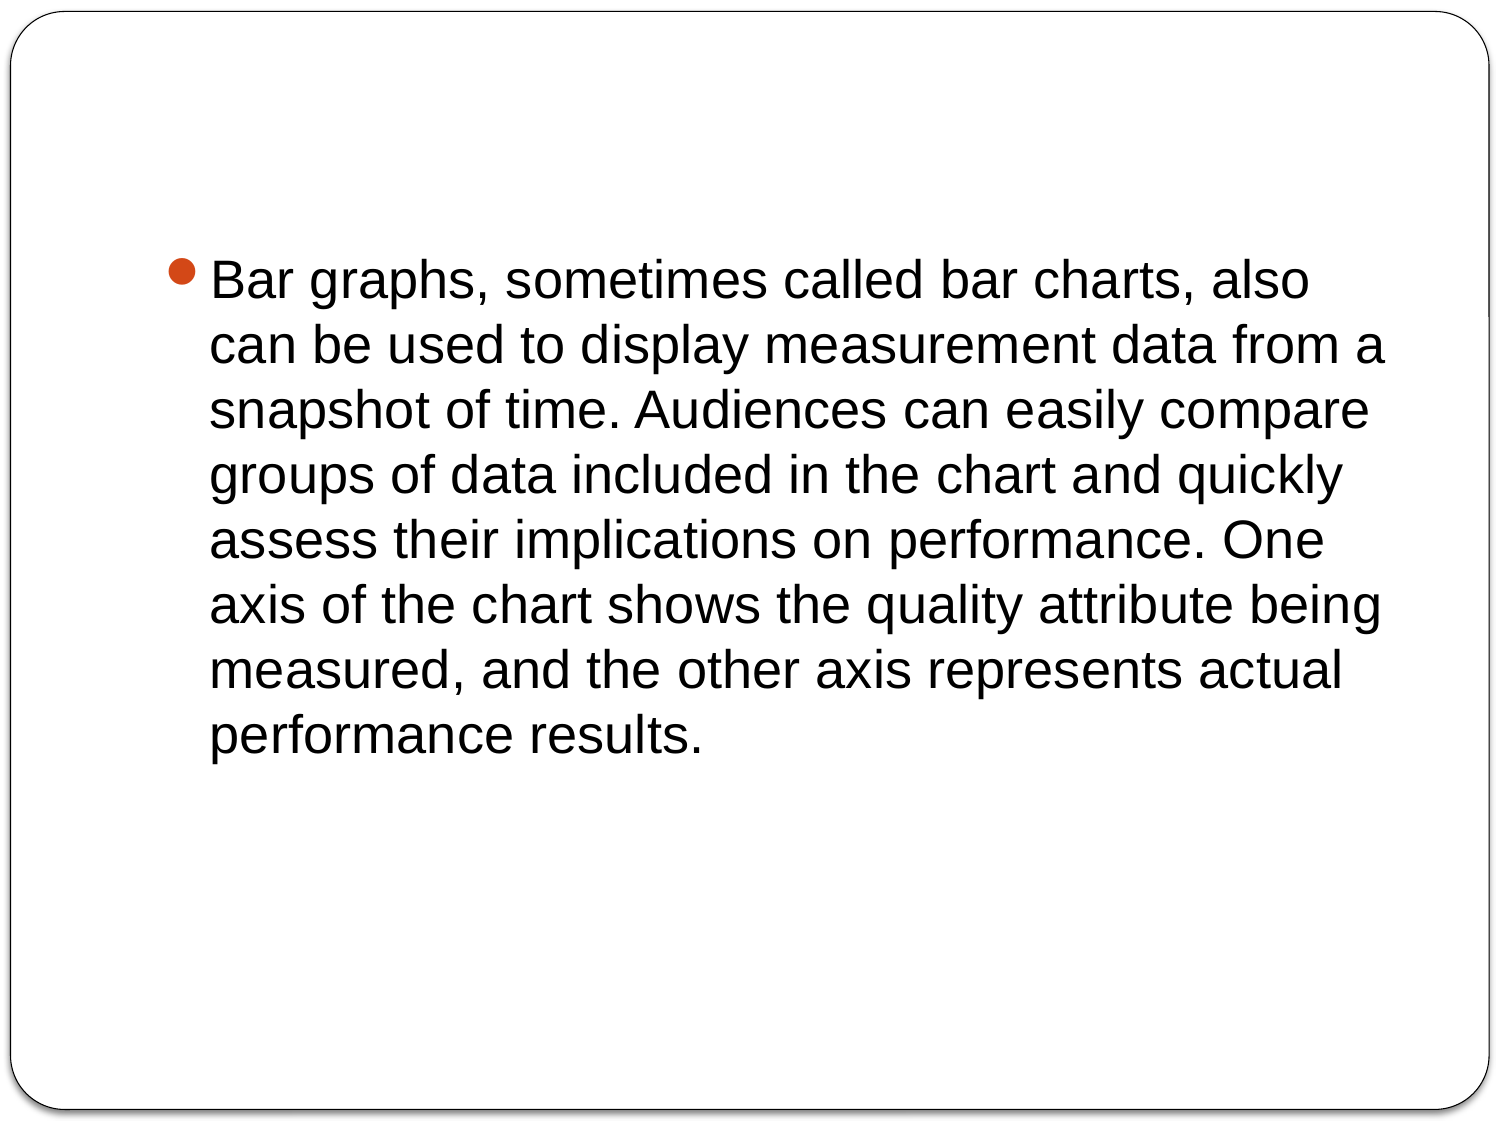

#
Bar graphs, sometimes called bar charts, also can be used to display measurement data from a snapshot of time. Audiences can easily compare groups of data included in the chart and quickly assess their implications on performance. One axis of the chart shows the quality attribute being measured, and the other axis represents actual performance results.